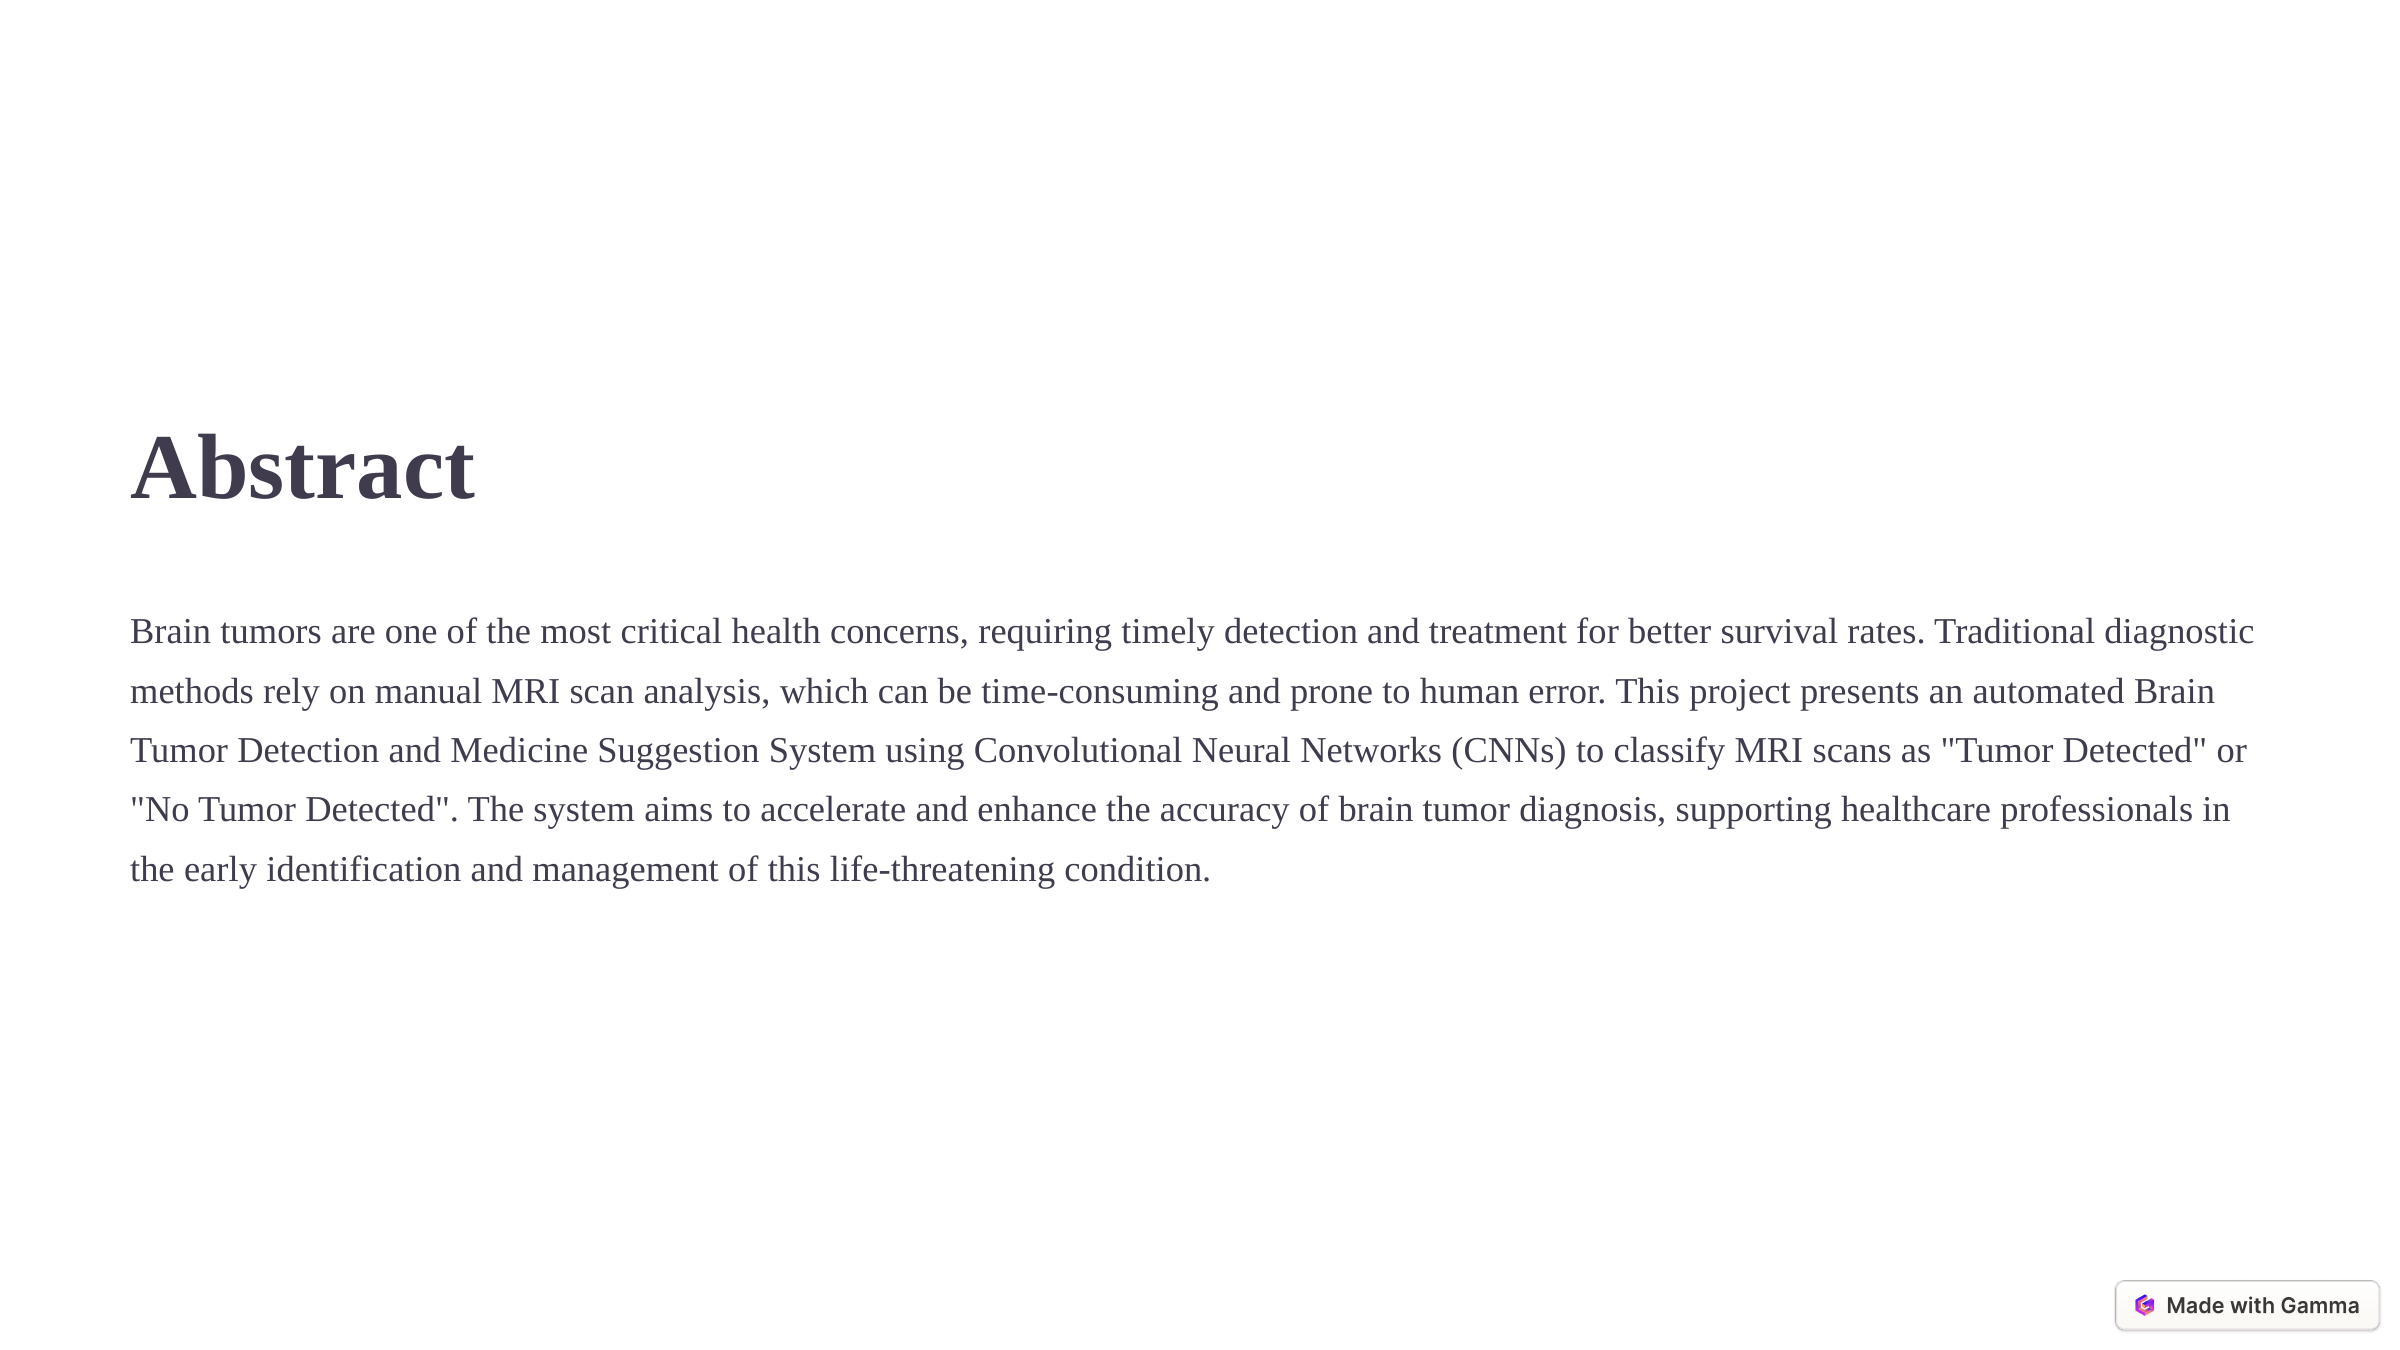

Abstract
Brain tumors are one of the most critical health concerns, requiring timely detection and treatment for better survival rates. Traditional diagnostic methods rely on manual MRI scan analysis, which can be time-consuming and prone to human error. This project presents an automated Brain Tumor Detection and Medicine Suggestion System using Convolutional Neural Networks (CNNs) to classify MRI scans as "Tumor Detected" or "No Tumor Detected". The system aims to accelerate and enhance the accuracy of brain tumor diagnosis, supporting healthcare professionals in the early identification and management of this life-threatening condition.